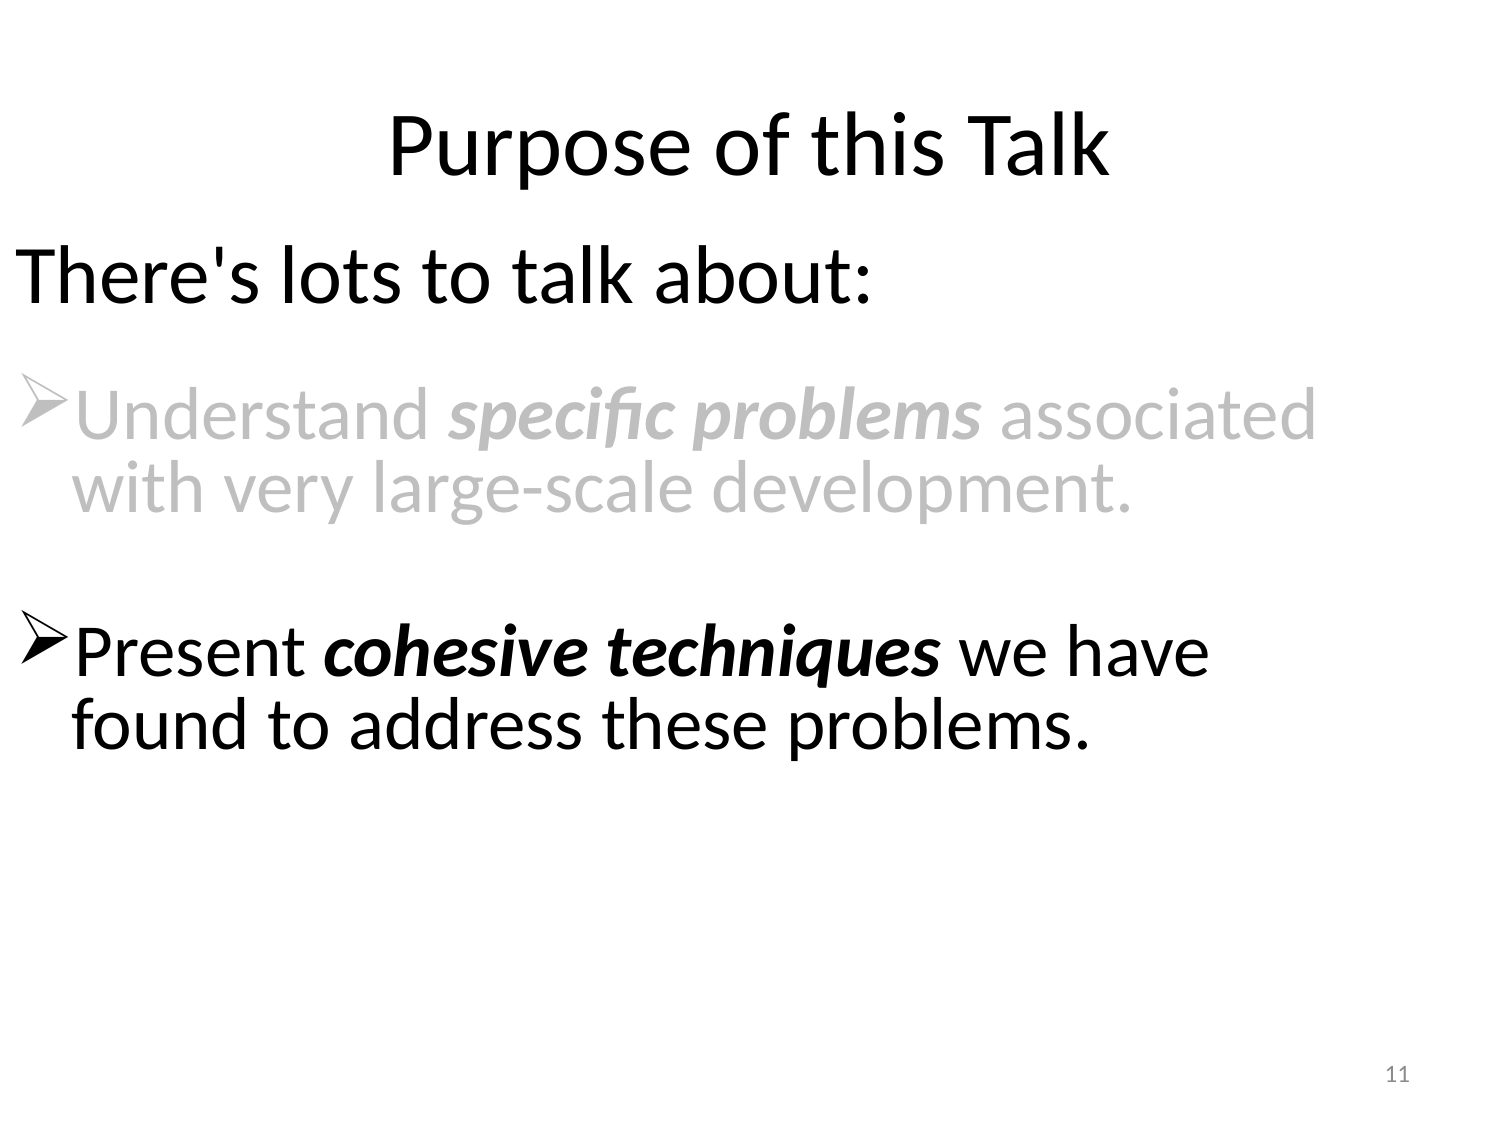

# Purpose of this Talk
There's lots to talk about:

Understand specific problems associated with very large-scale development.

Present cohesive techniques we have found to address these problems.

11